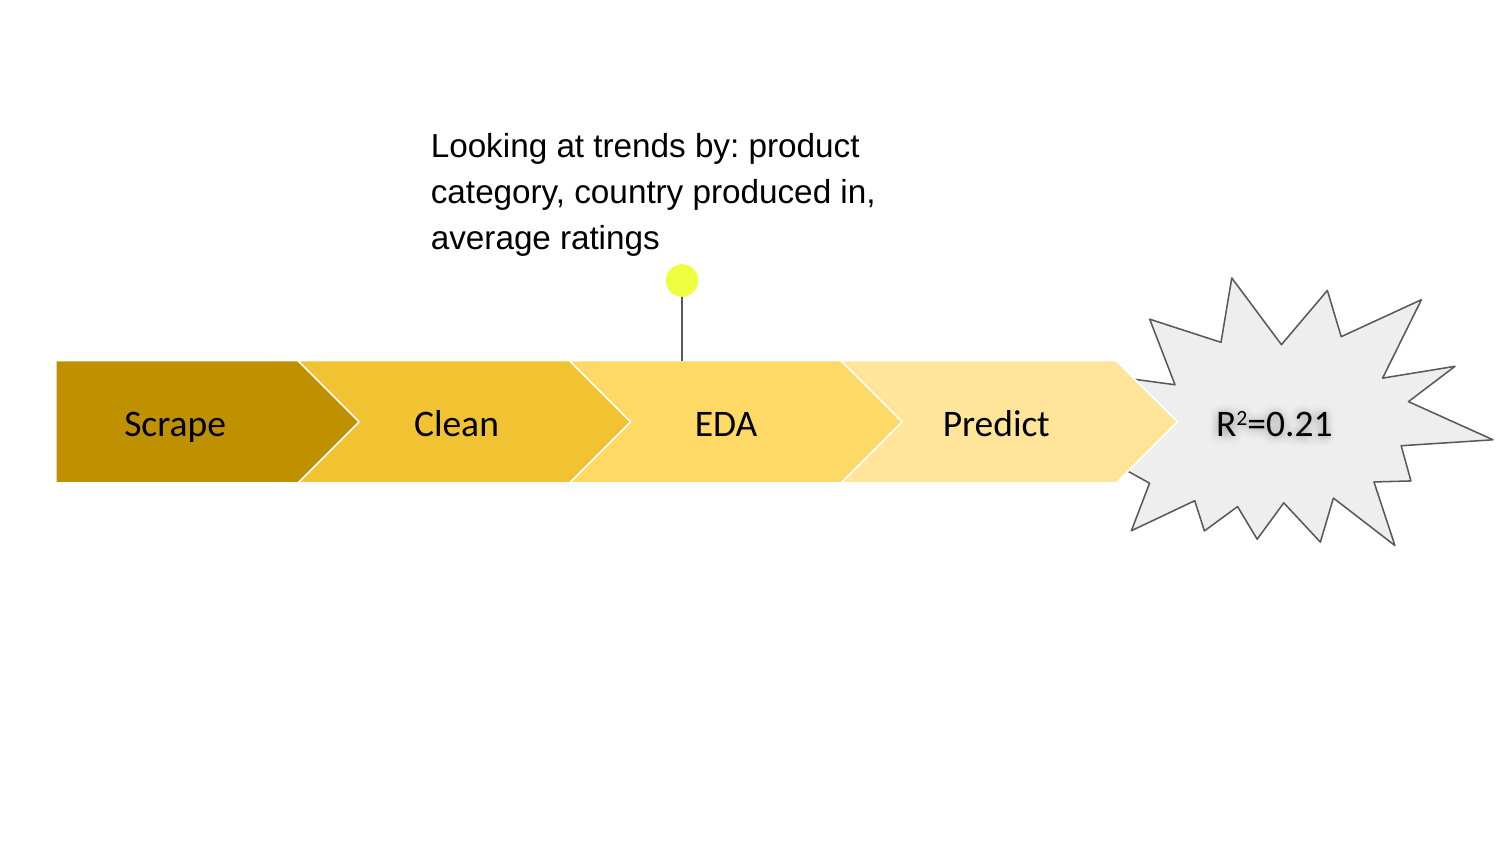

Looking at trends by: product category, country produced in, average ratings

Scrape
Clean
EDA
Predict
R2=0.21